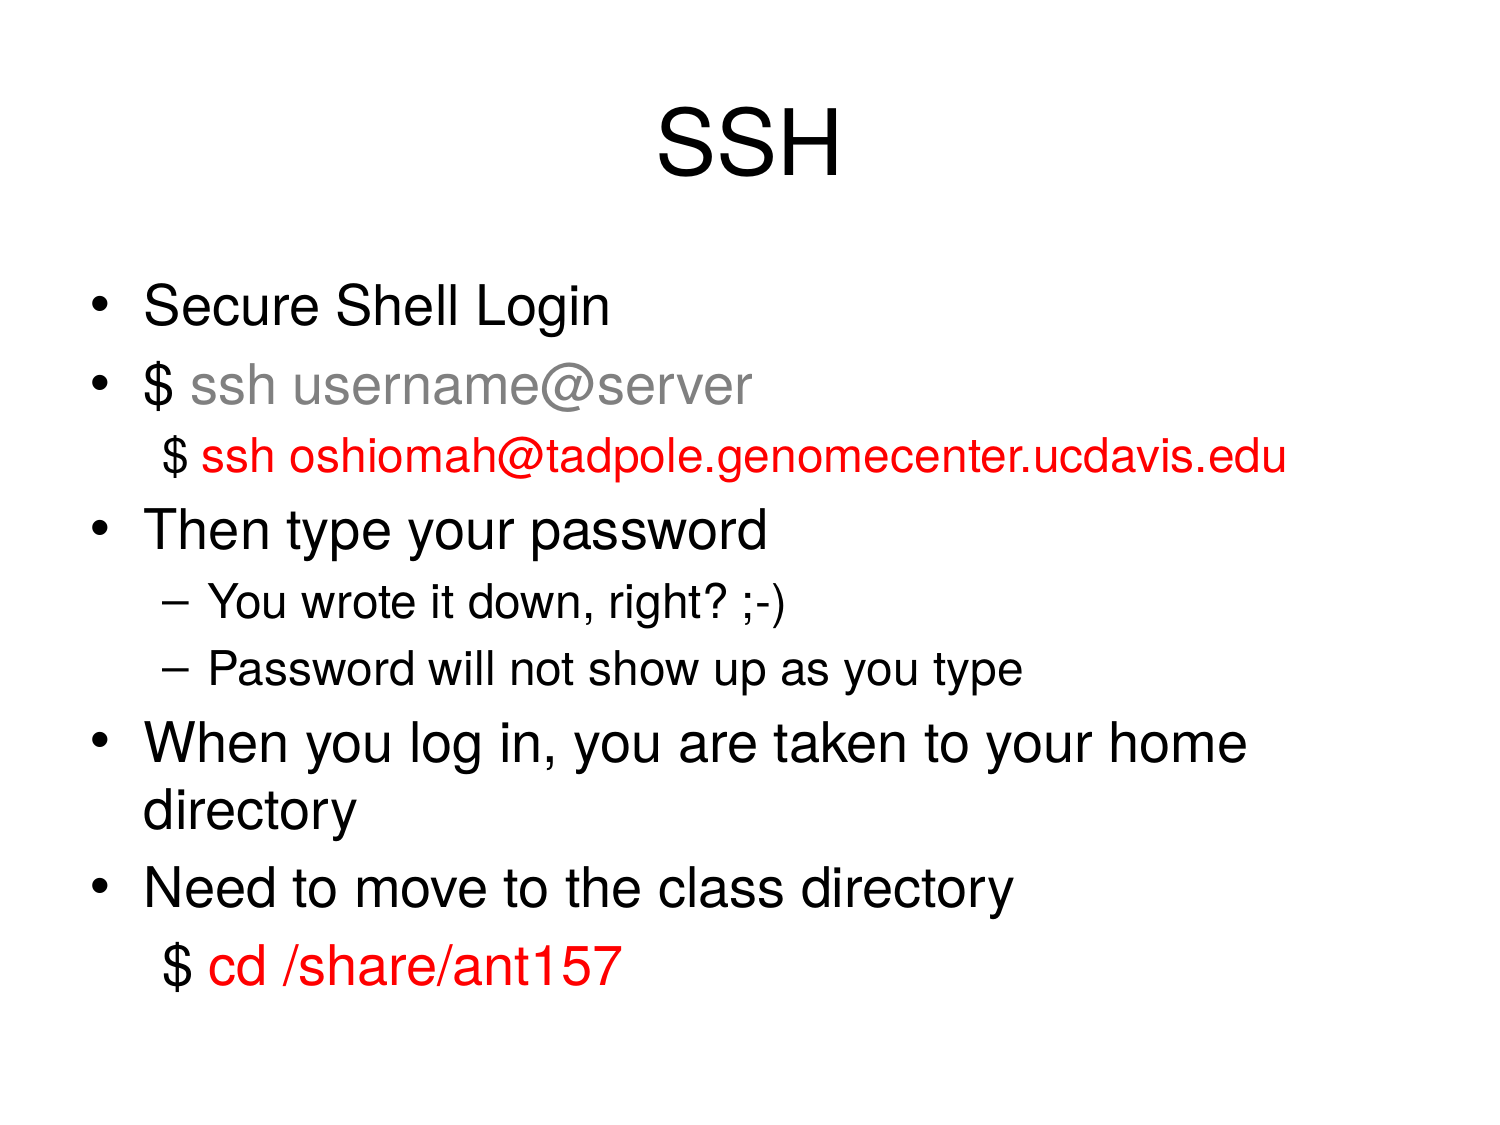

# SSH
Secure Shell Login
$ ssh username@server
$ ssh oshiomah@tadpole.genomecenter.ucdavis.edu
Then type your password
You wrote it down, right? ;-)
Password will not show up as you type
When you log in, you are taken to your home directory
Need to move to the class directory
$ cd /share/ant157